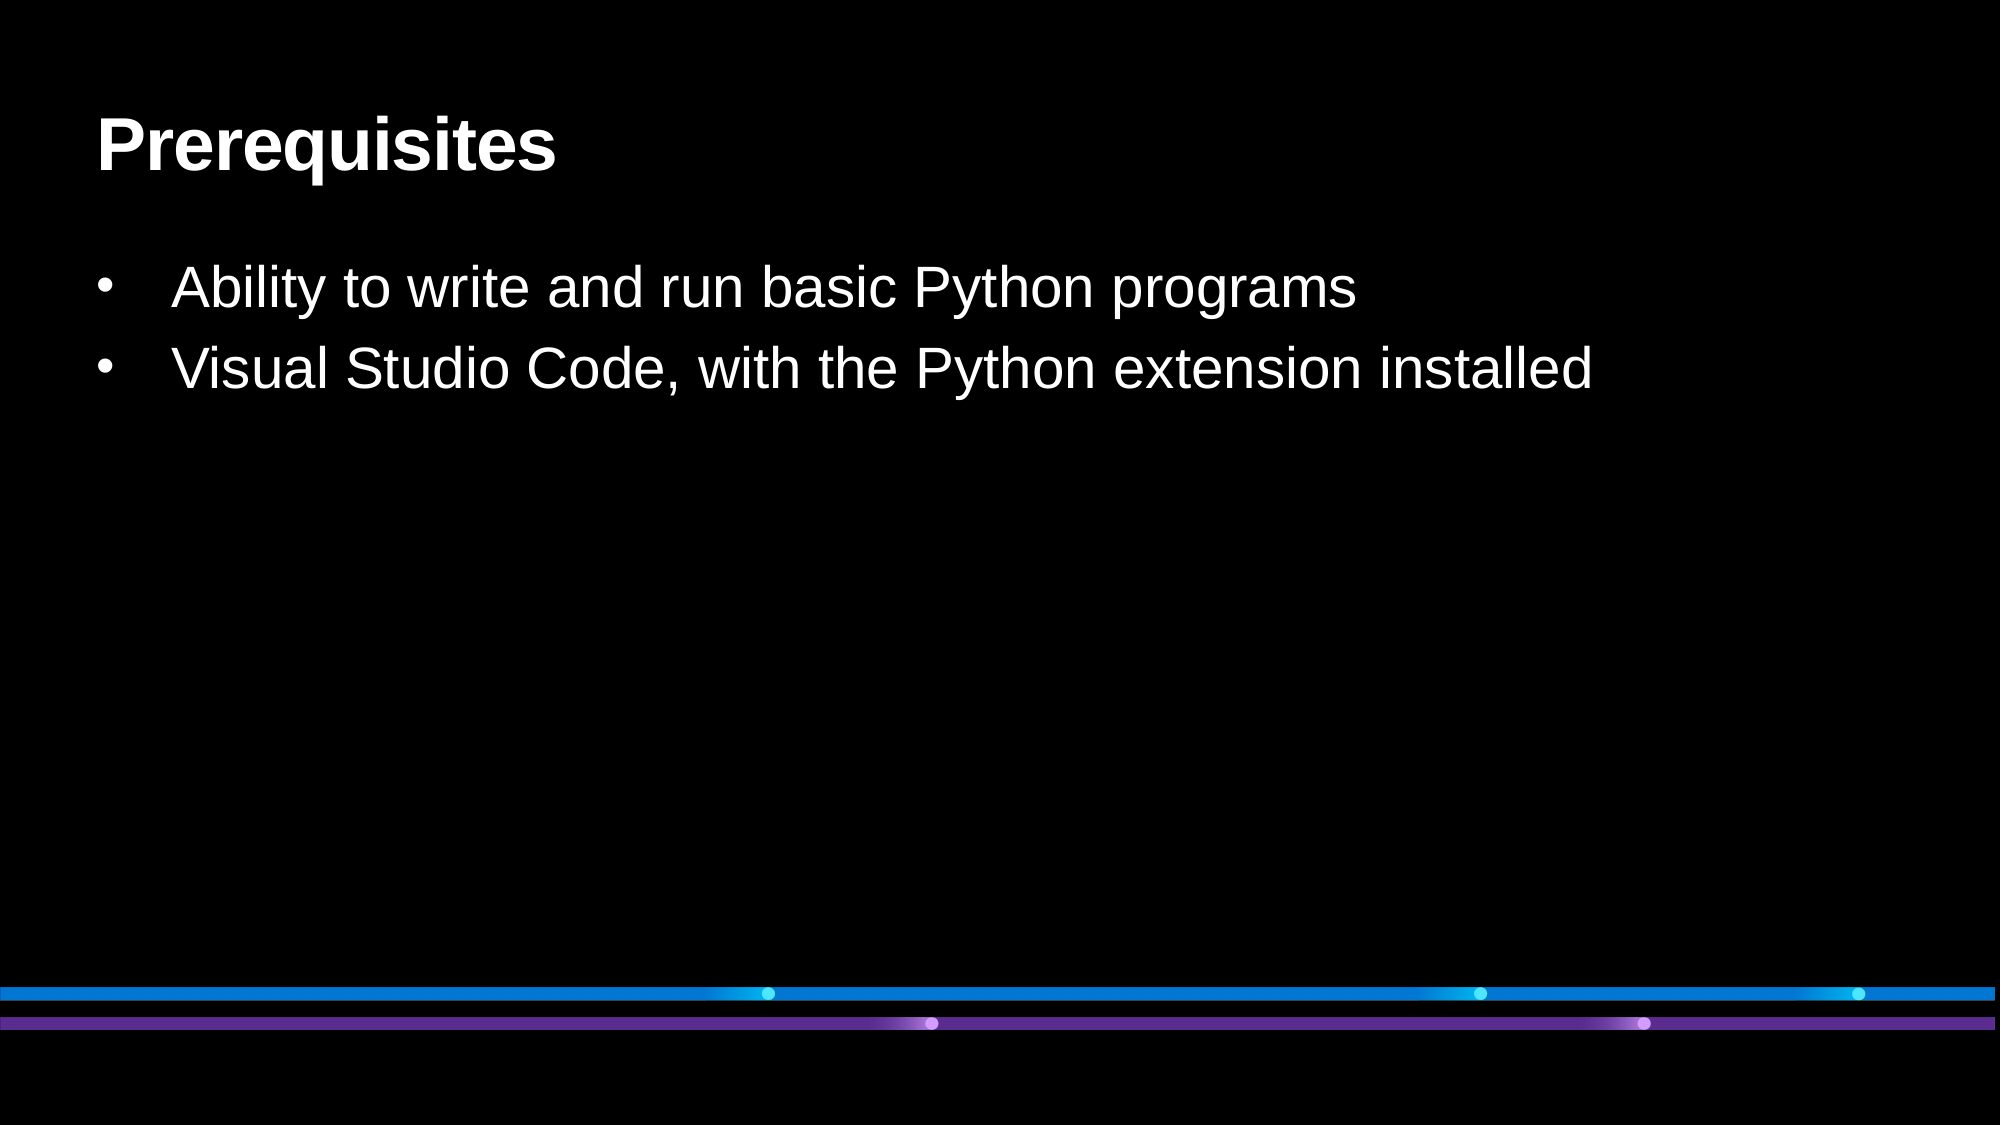

Prerequisites
Ability to write and run basic Python programs
Visual Studio Code, with the Python extension installed